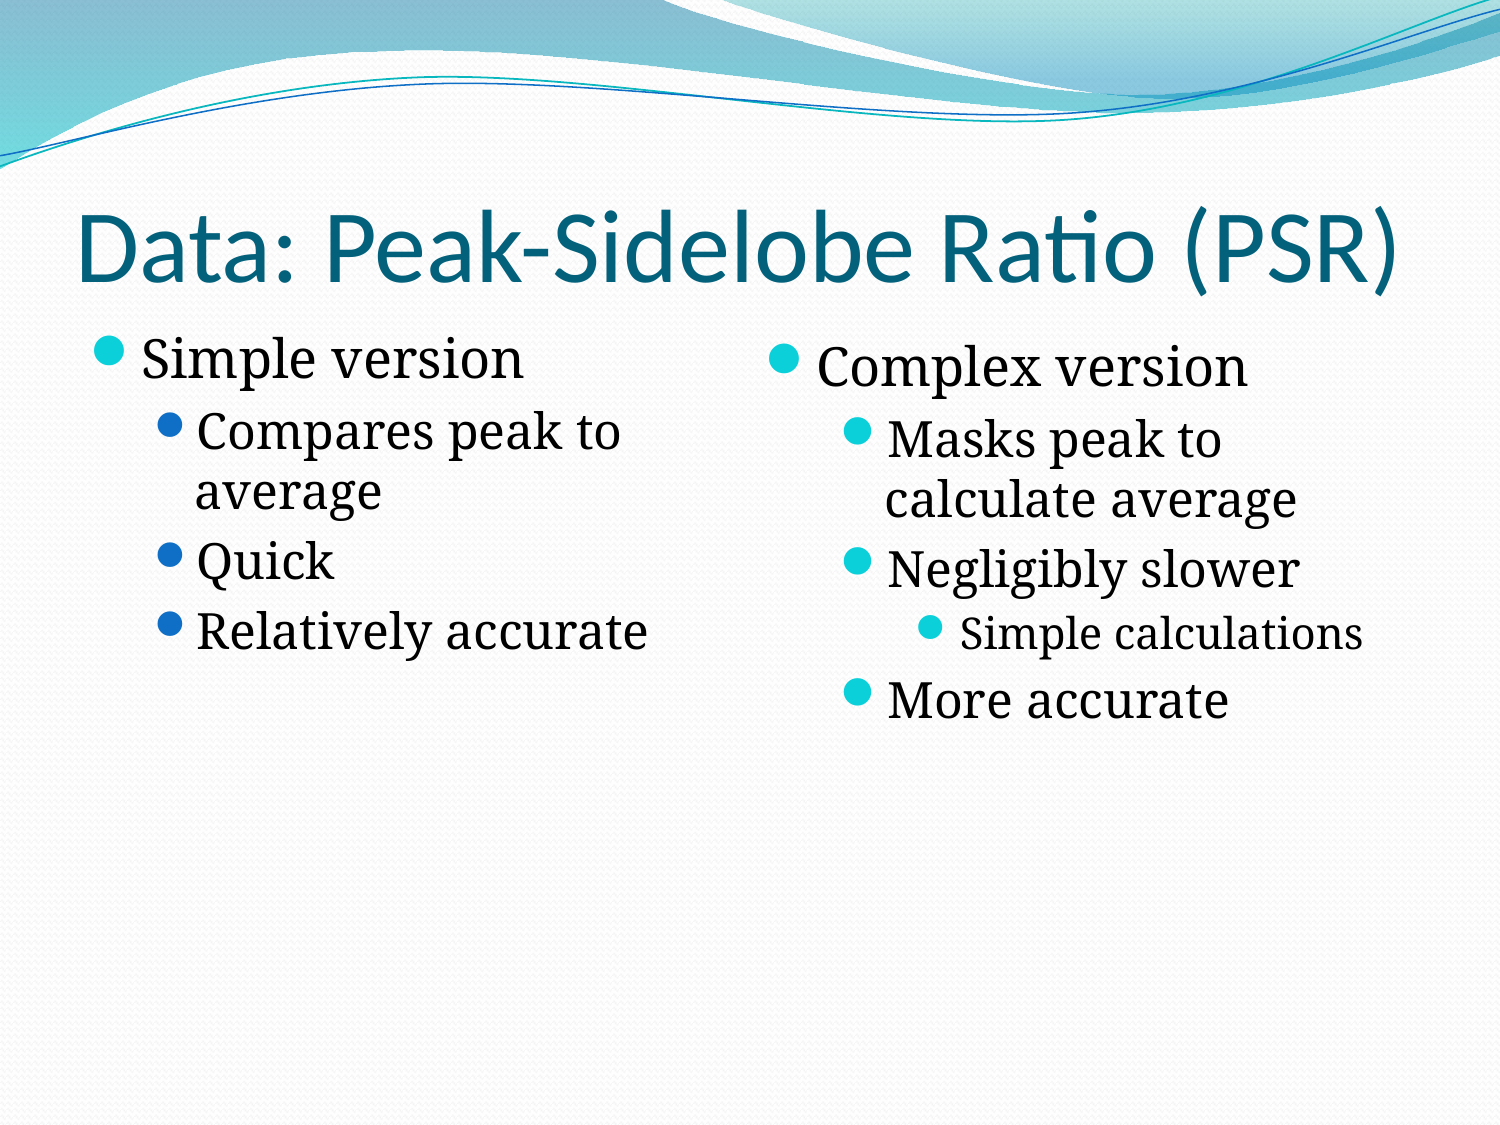

# Data: Peak-Sidelobe Ratio (PSR)
Simple version
Compares peak to average
Quick
Relatively accurate
Complex version
Masks peak to calculate average
Negligibly slower
Simple calculations
More accurate